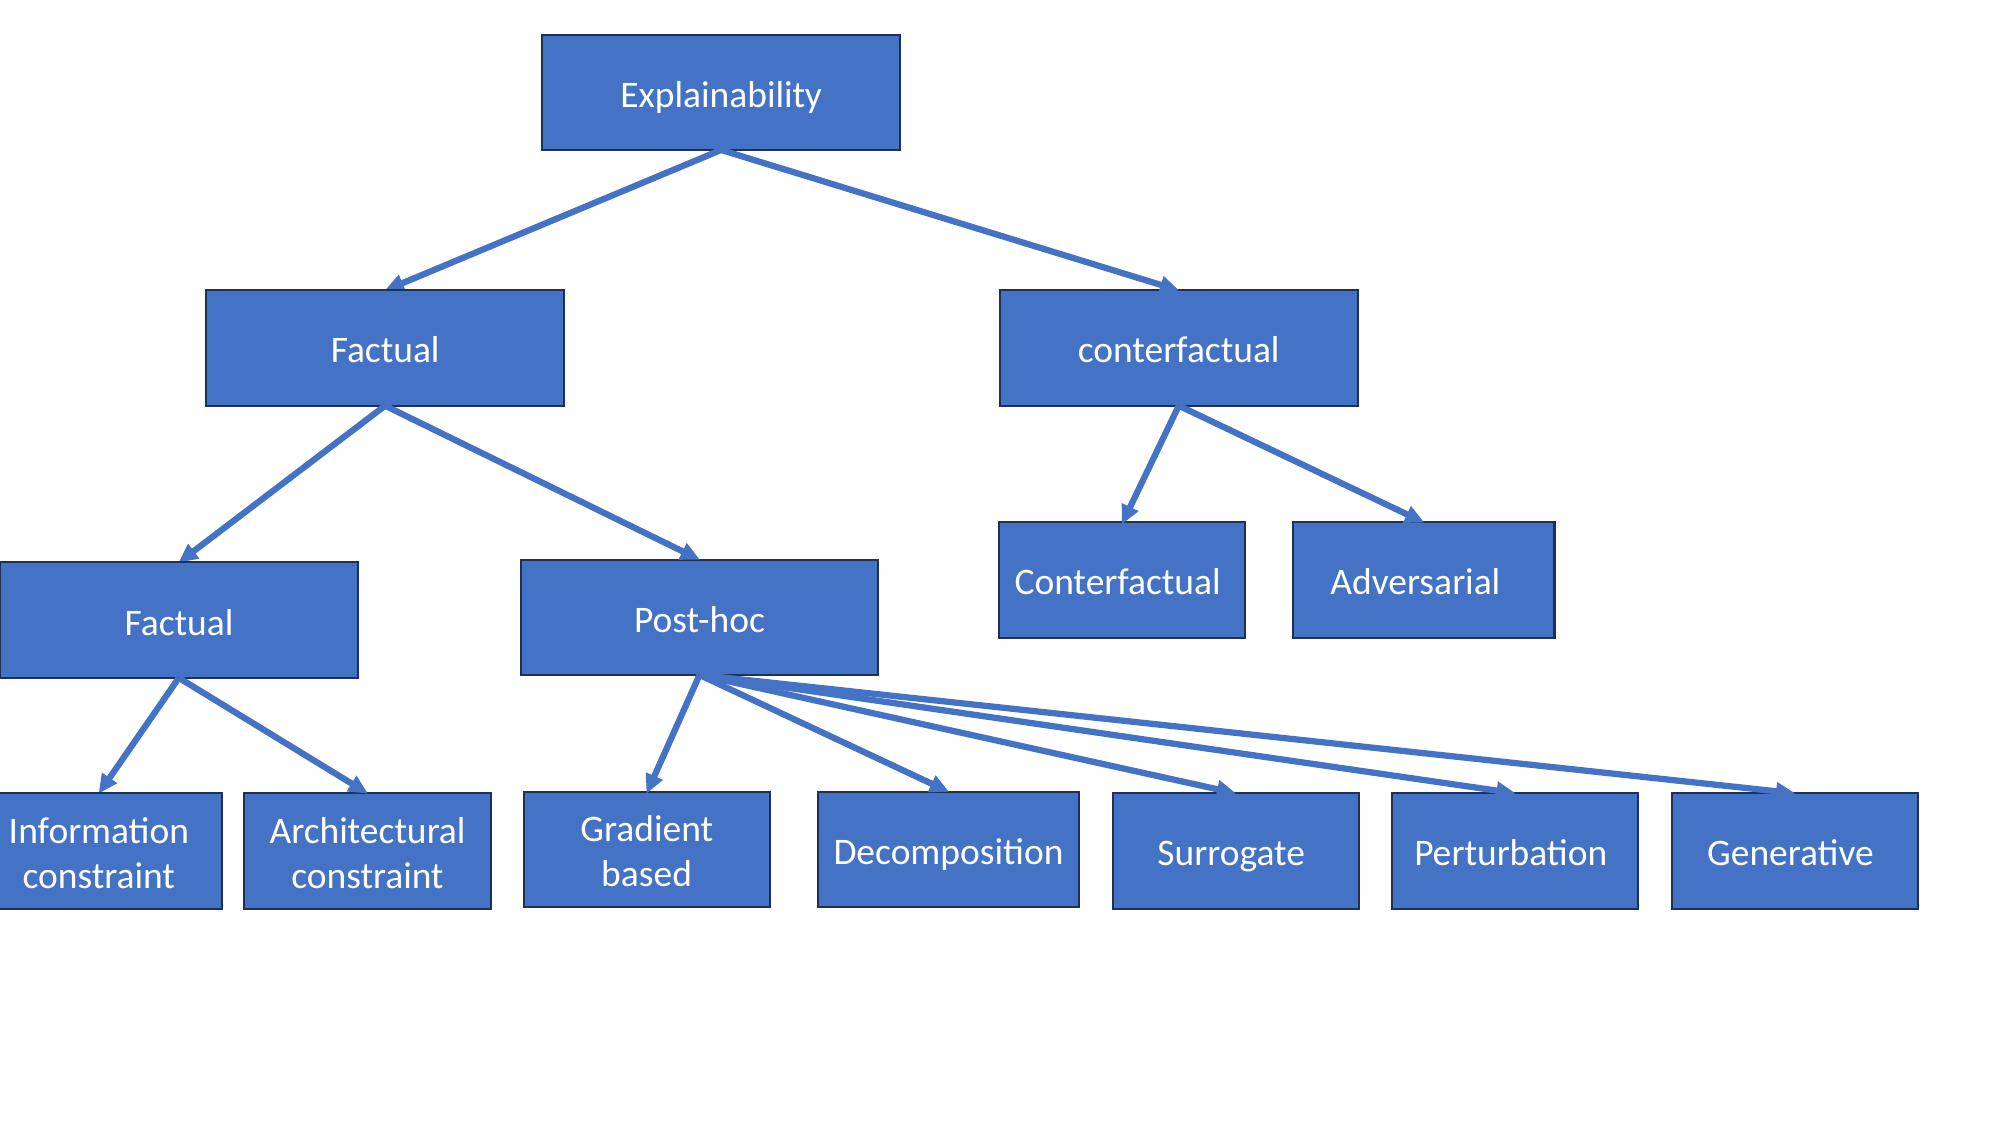

Explainability
conterfactual
Factual
Conterfactual
Adversarial
Post-hoc
Factual
Gradient based
Decomposition
Architectural constraint
Surrogate
Perturbation
Generative
Information constraint